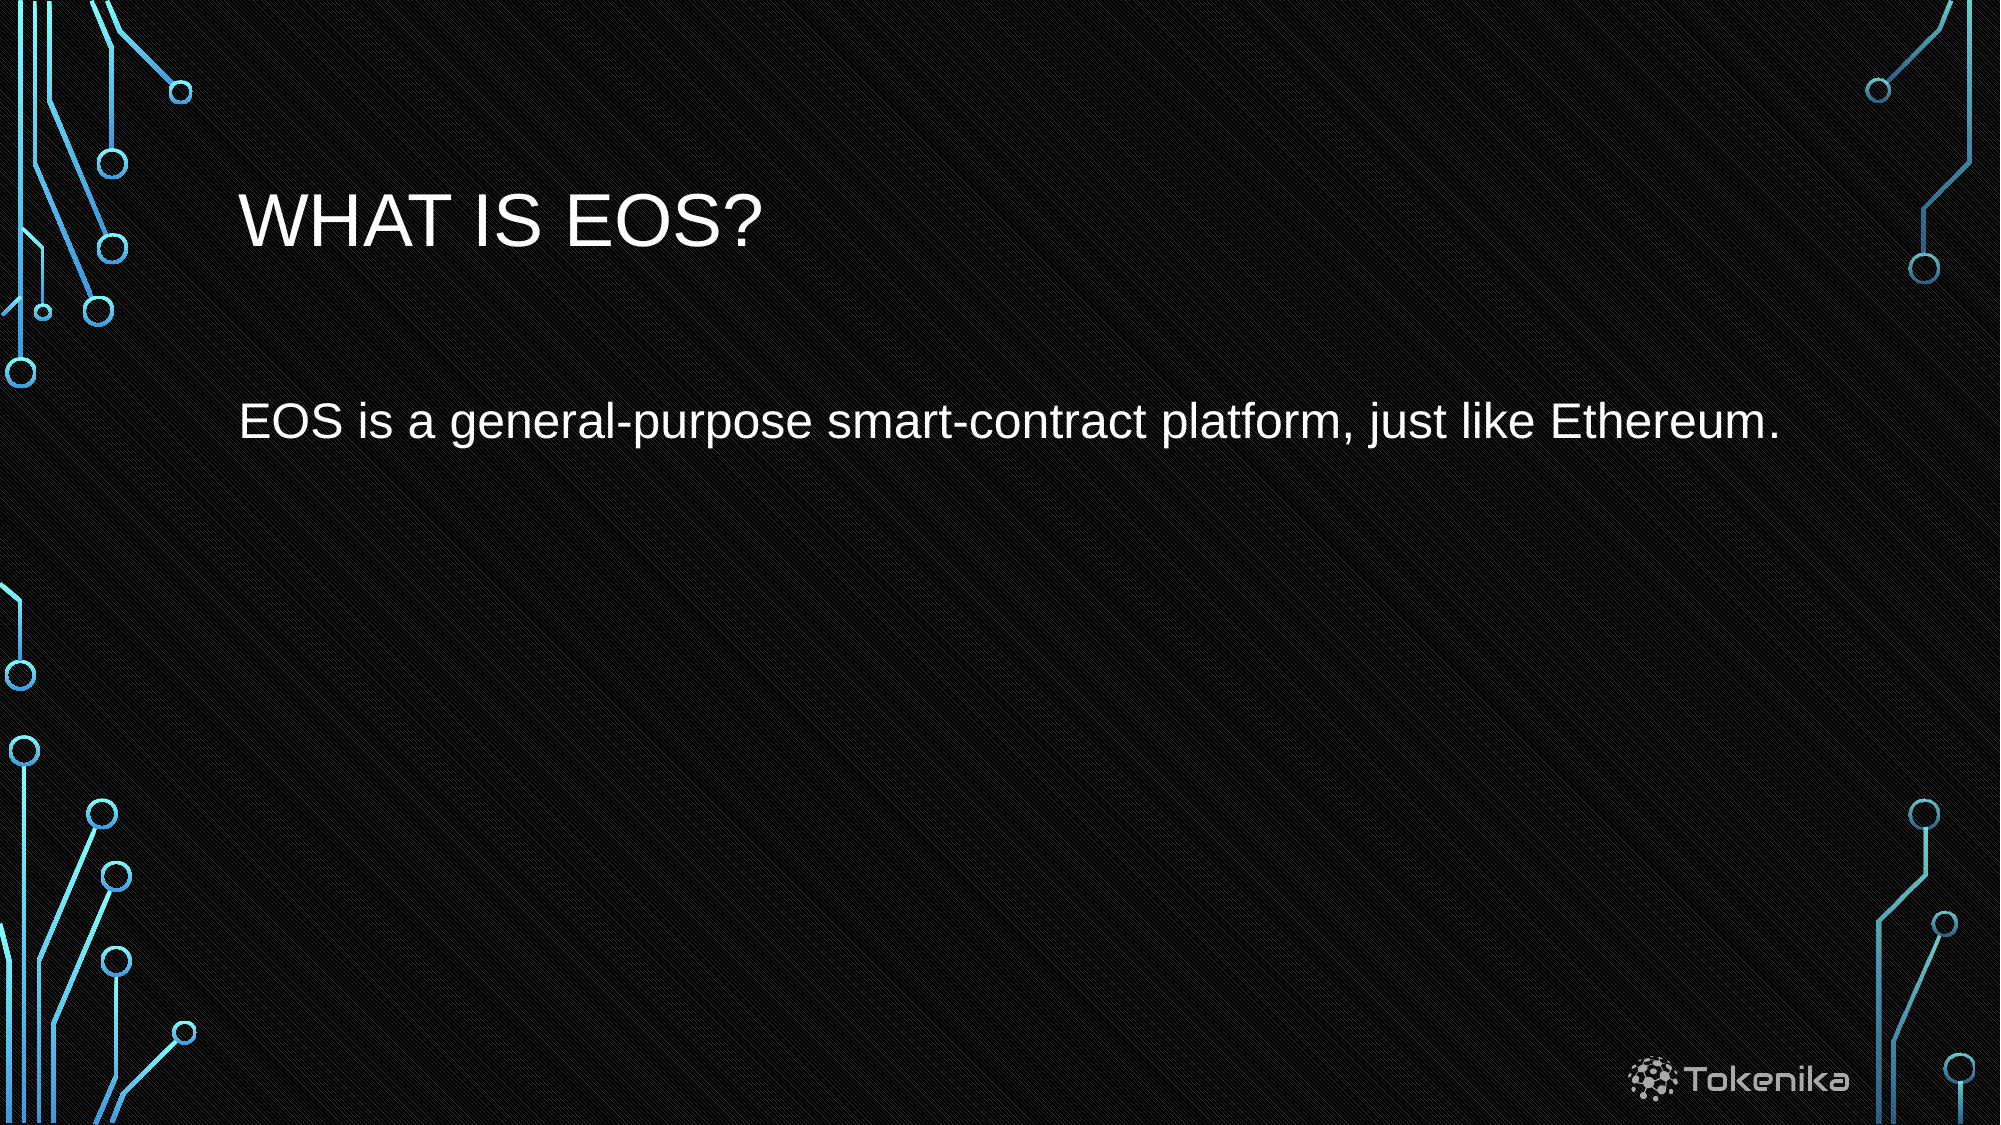

# What is EOS?
EOS is a general-purpose smart-contract platform, just like Ethereum.